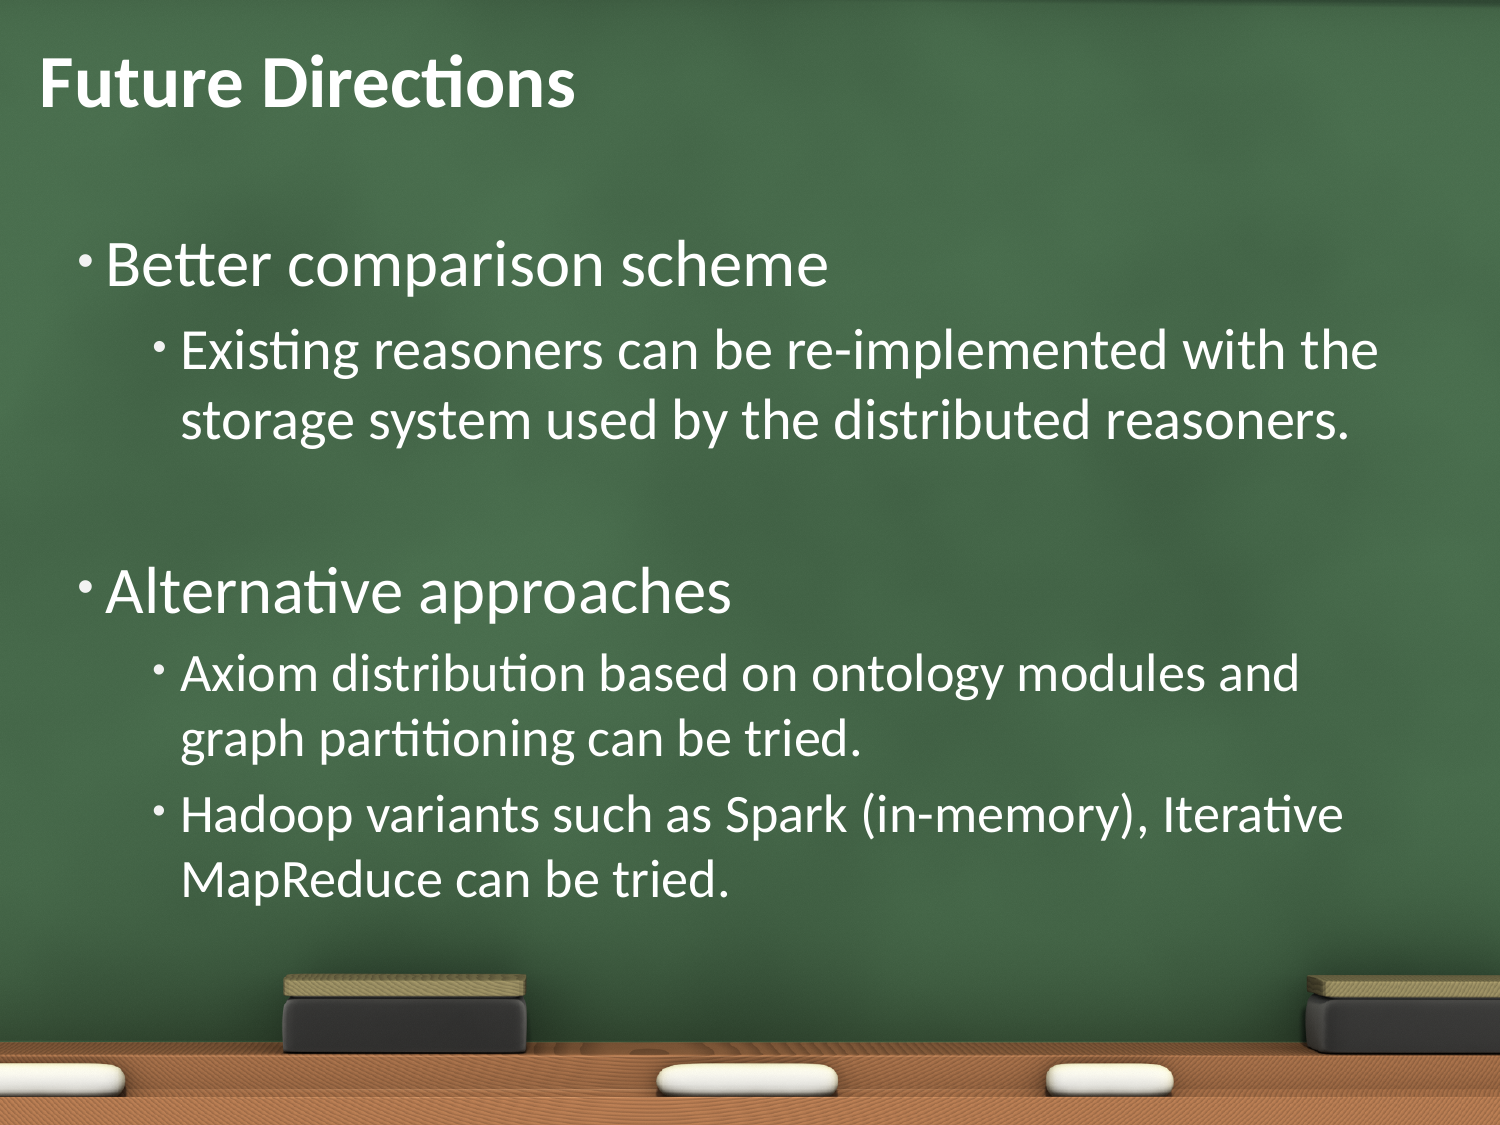

# Future Directions
Better comparison scheme
Existing reasoners can be re-implemented with the storage system used by the distributed reasoners.

Alternative approaches
Axiom distribution based on ontology modules and graph partitioning can be tried.
Hadoop variants such as Spark (in-memory), Iterative MapReduce can be tried.